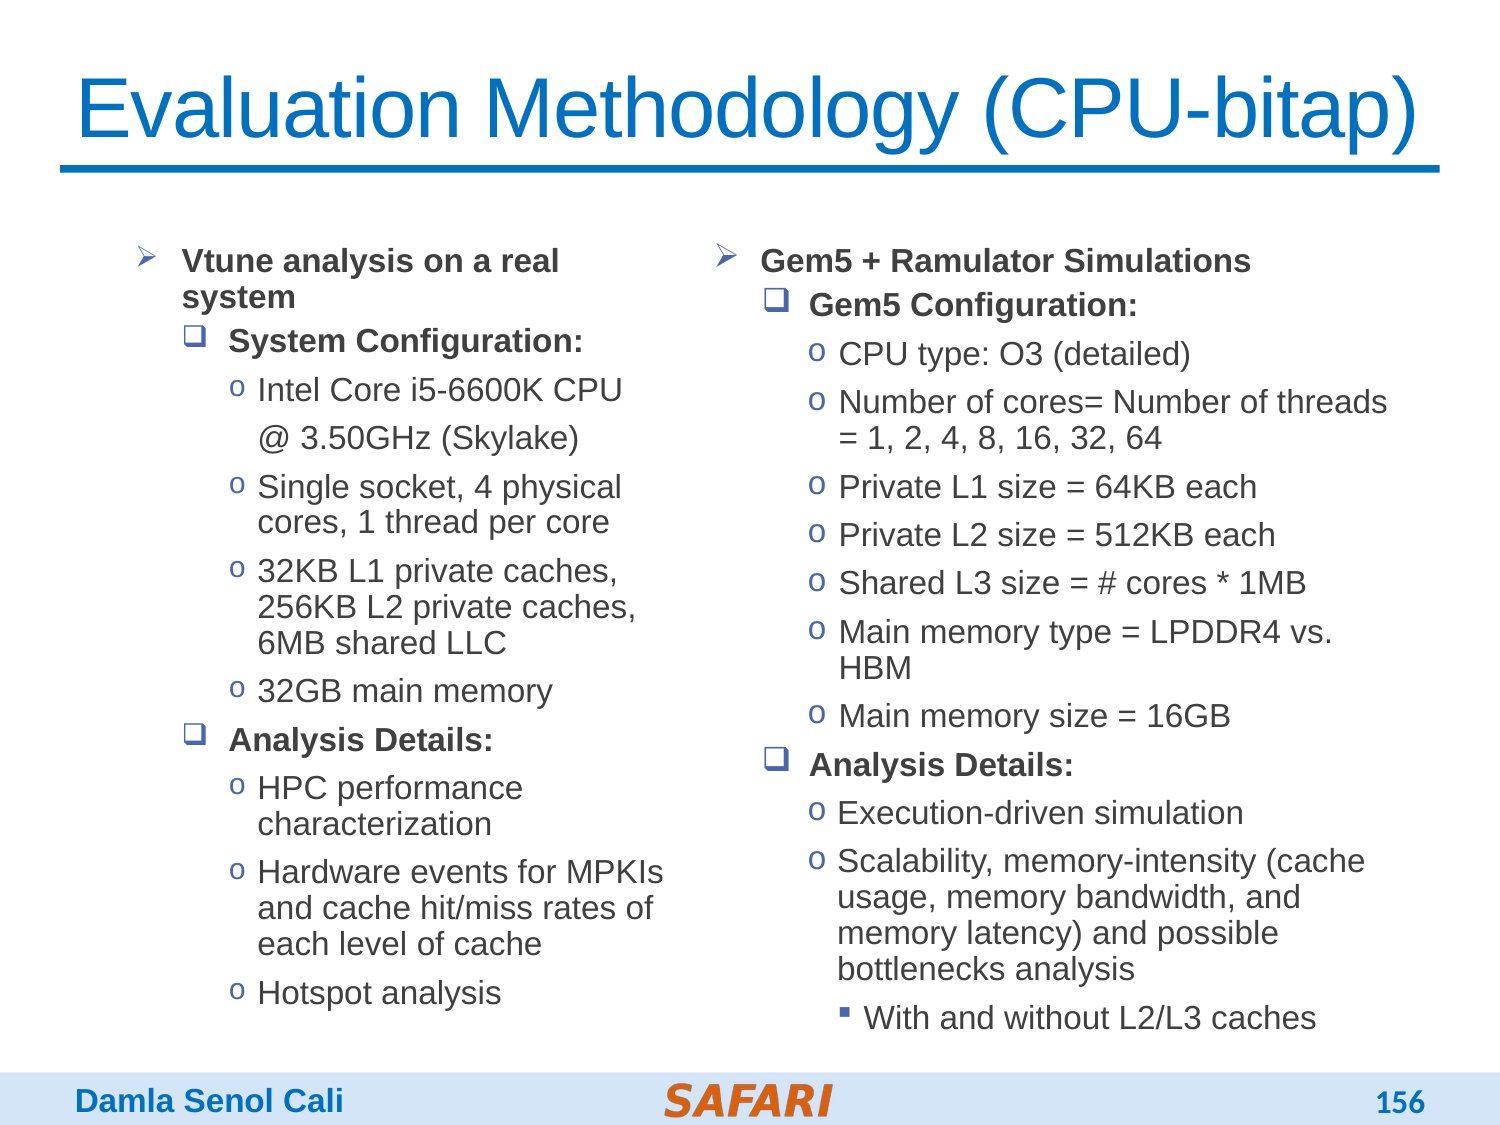

# Evaluation Methodology (CPU-bitap)
Vtune analysis on a real system
System Configuration:
Intel Core i5-6600K CPU
@ 3.50GHz (Skylake)
Single socket, 4 physical cores, 1 thread per core
32KB L1 private caches, 256KB L2 private caches, 6MB shared LLC
32GB main memory
Analysis Details:
HPC performance characterization
Hardware events for MPKIs and cache hit/miss rates of each level of cache
Hotspot analysis
Gem5 + Ramulator Simulations
Gem5 Configuration:
CPU type: O3 (detailed)
Number of cores= Number of threads = 1, 2, 4, 8, 16, 32, 64
Private L1 size = 64KB each
Private L2 size = 512KB each
Shared L3 size = # cores * 1MB
Main memory type = LPDDR4 vs. HBM
Main memory size = 16GB
Analysis Details:
Execution-driven simulation
Scalability, memory-intensity (cache usage, memory bandwidth, and memory latency) and possible bottlenecks analysis
With and without L2/L3 caches
156